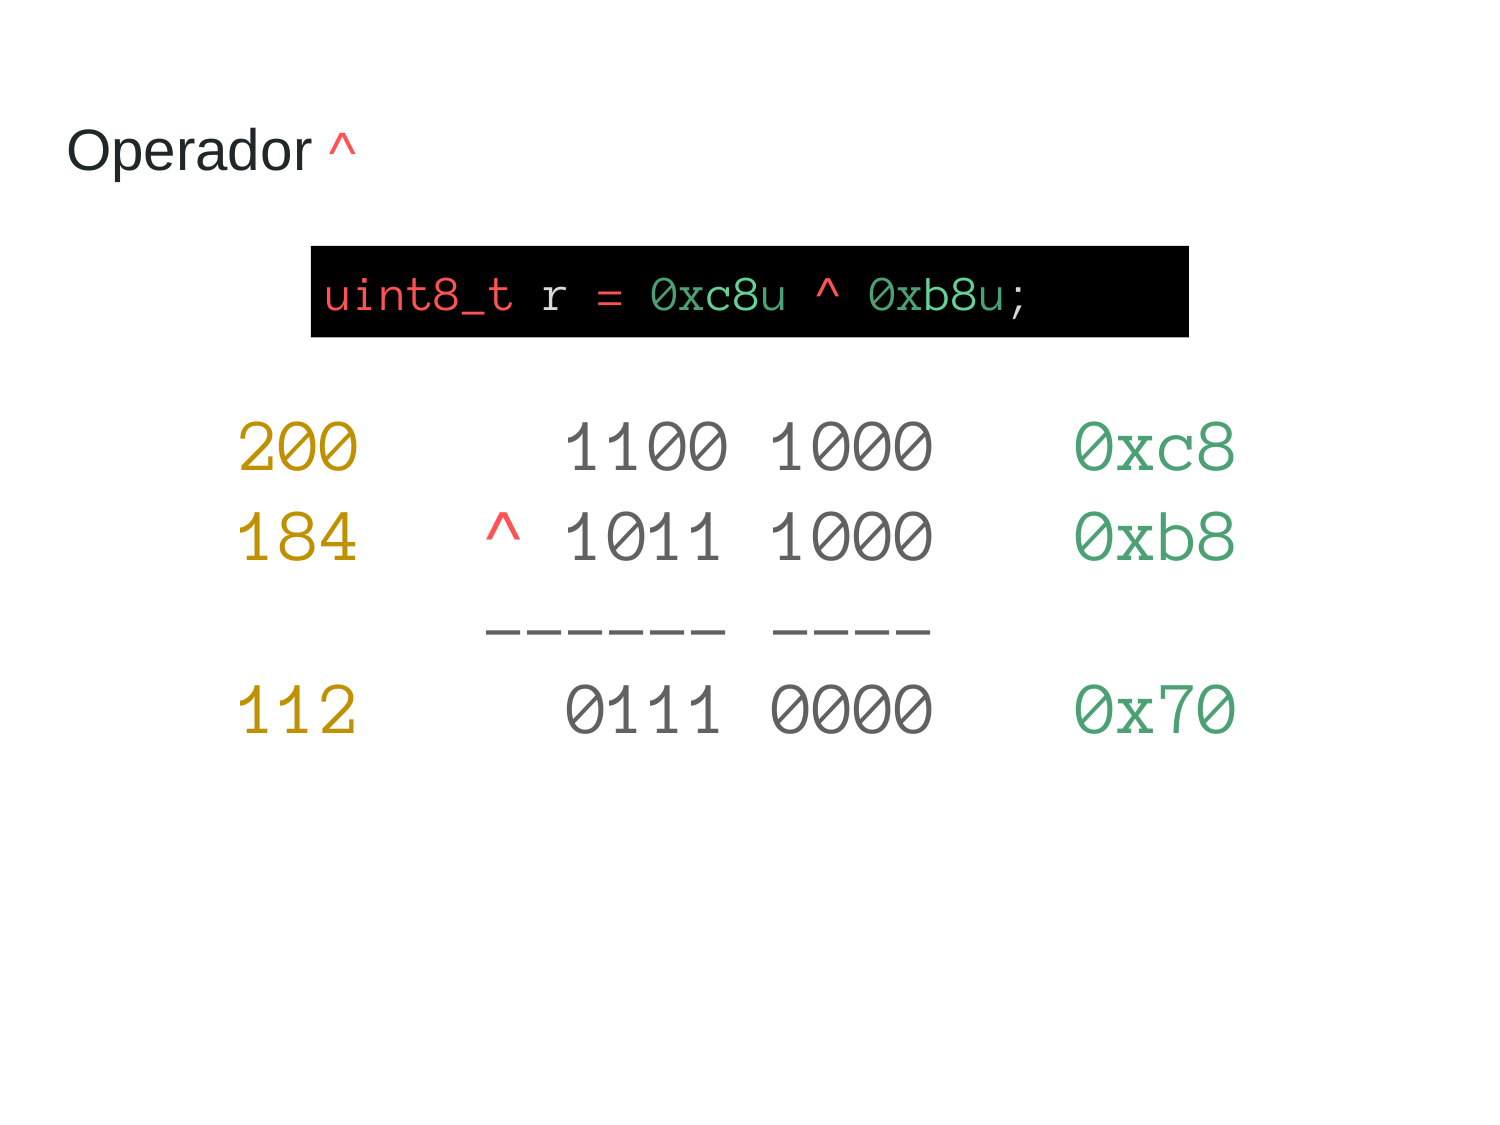

Operador ^
uint8_t r = 0xc8u ^ 0xb8u;
200
184

1100 1000
^ 1011 1000
------ ----
0xc8
0xb8

112
0111 0000
0x70